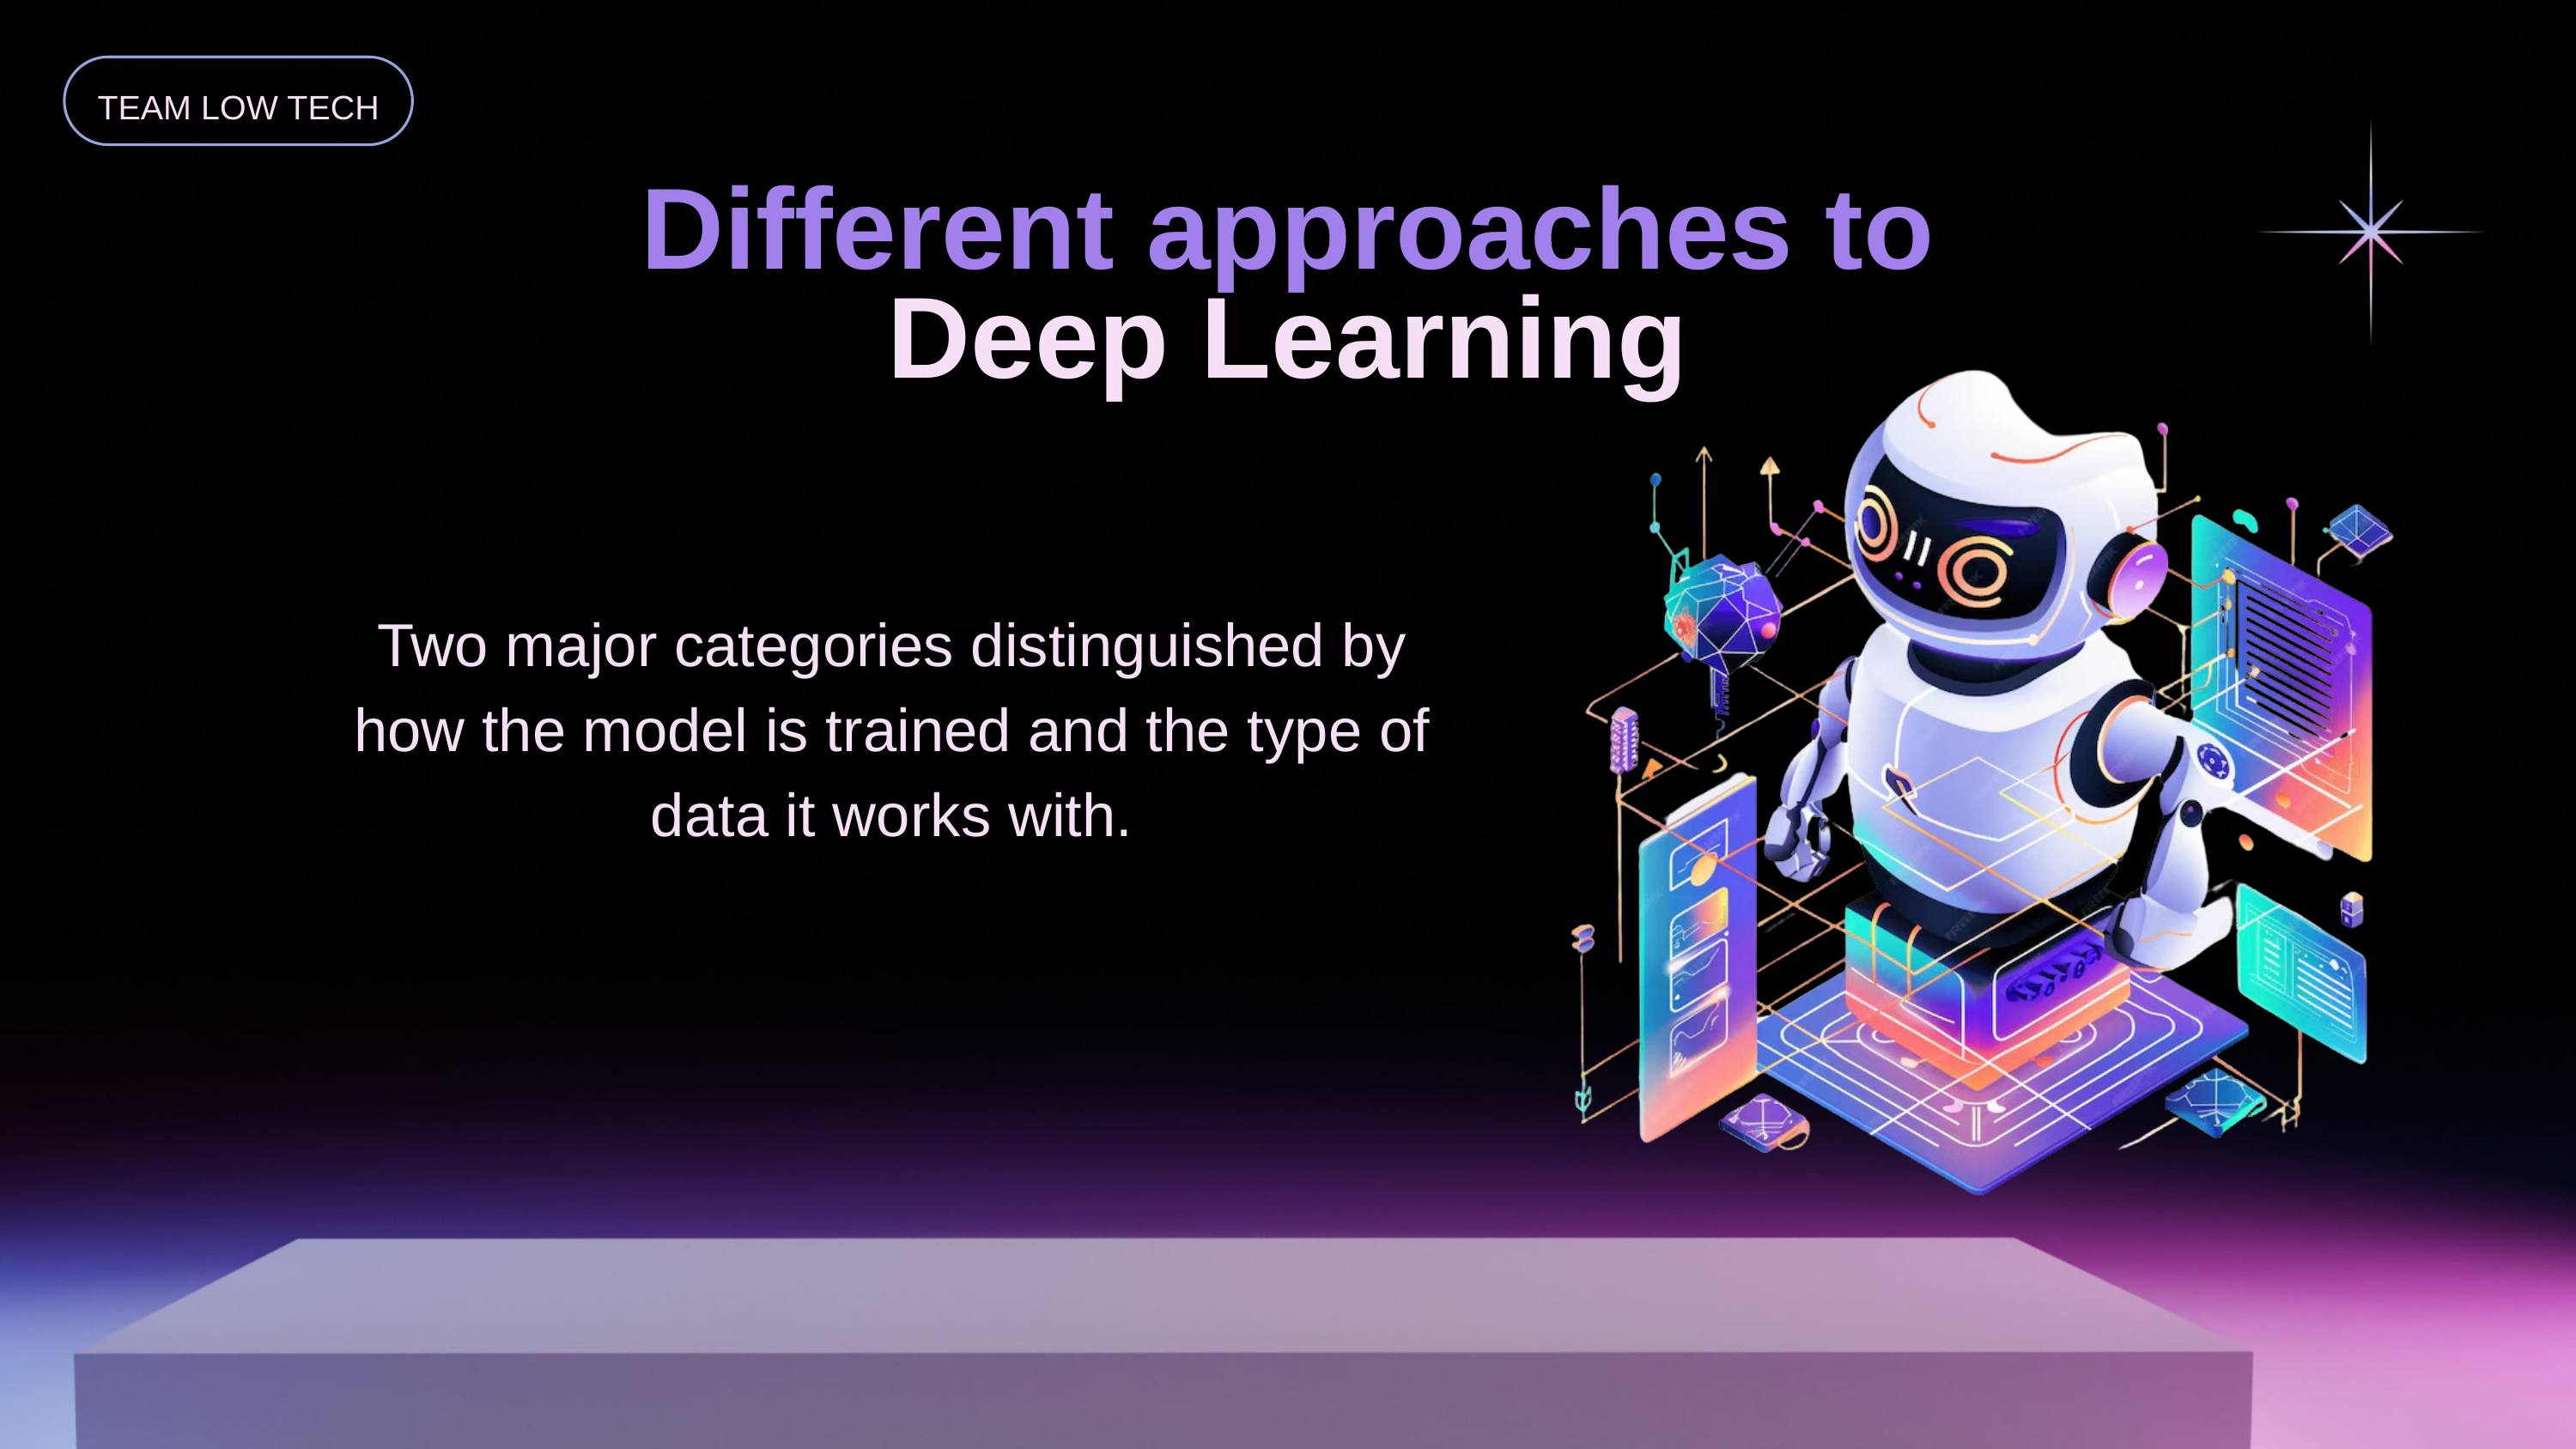

TEAM LOW TECH

Different approaches to
Deep Learning

Two major categories distinguished by how the model is trained and the type of data it works with.